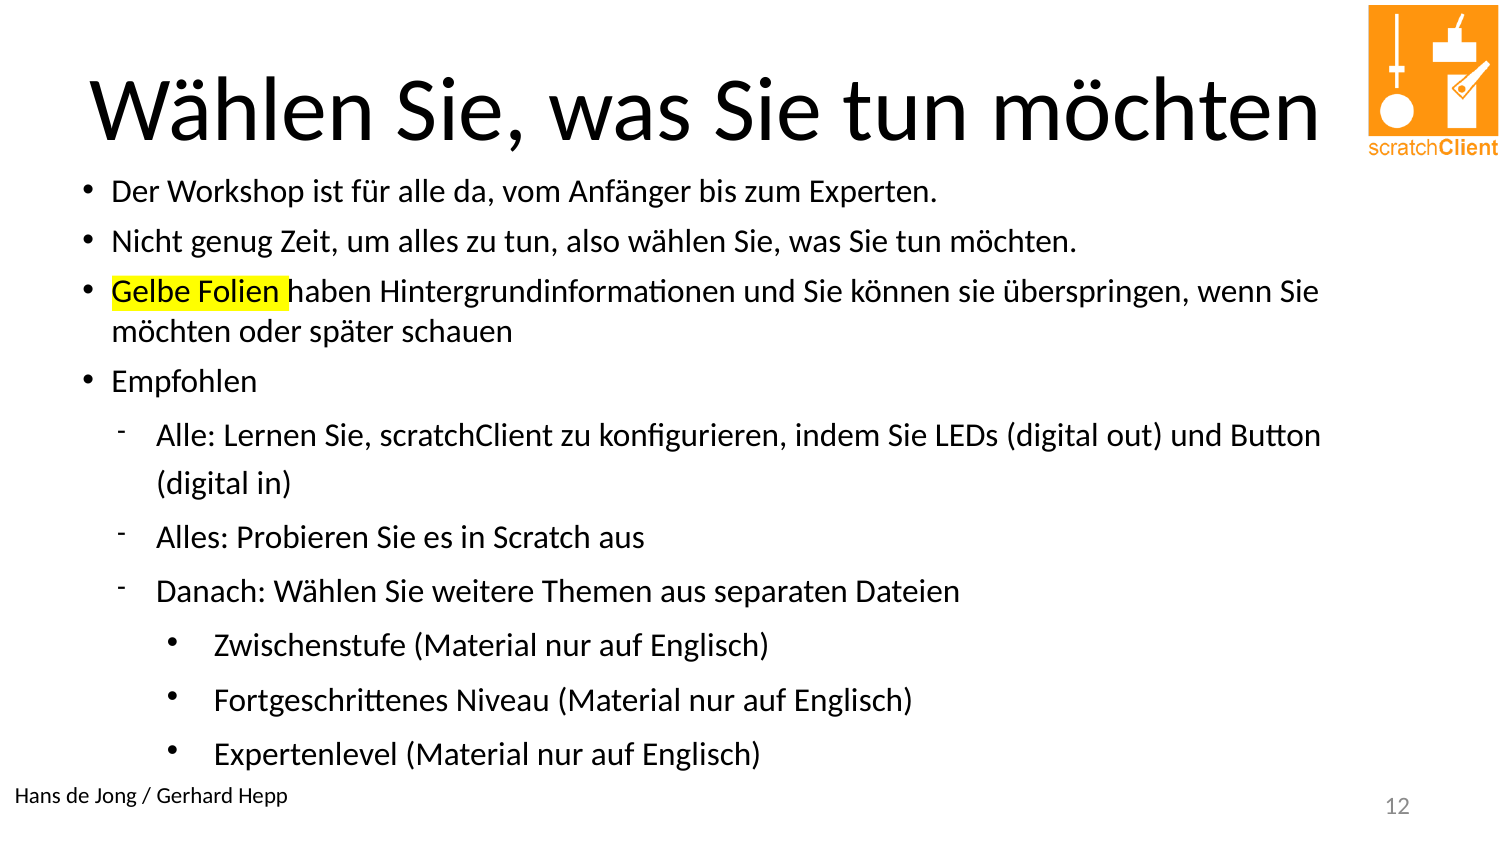

Wählen Sie, was Sie tun möchten
Der Workshop ist für alle da, vom Anfänger bis zum Experten.
Nicht genug Zeit, um alles zu tun, also wählen Sie, was Sie tun möchten.
Gelbe Folien haben Hintergrundinformationen und Sie können sie überspringen, wenn Sie möchten oder später schauen
Empfohlen
Alle: Lernen Sie, scratchClient zu konfigurieren, indem Sie LEDs (digital out) und Button (digital in)
Alles: Probieren Sie es in Scratch aus
Danach: Wählen Sie weitere Themen aus separaten Dateien
Zwischenstufe (Material nur auf Englisch)
Fortgeschrittenes Niveau (Material nur auf Englisch)
Expertenlevel (Material nur auf Englisch)

12